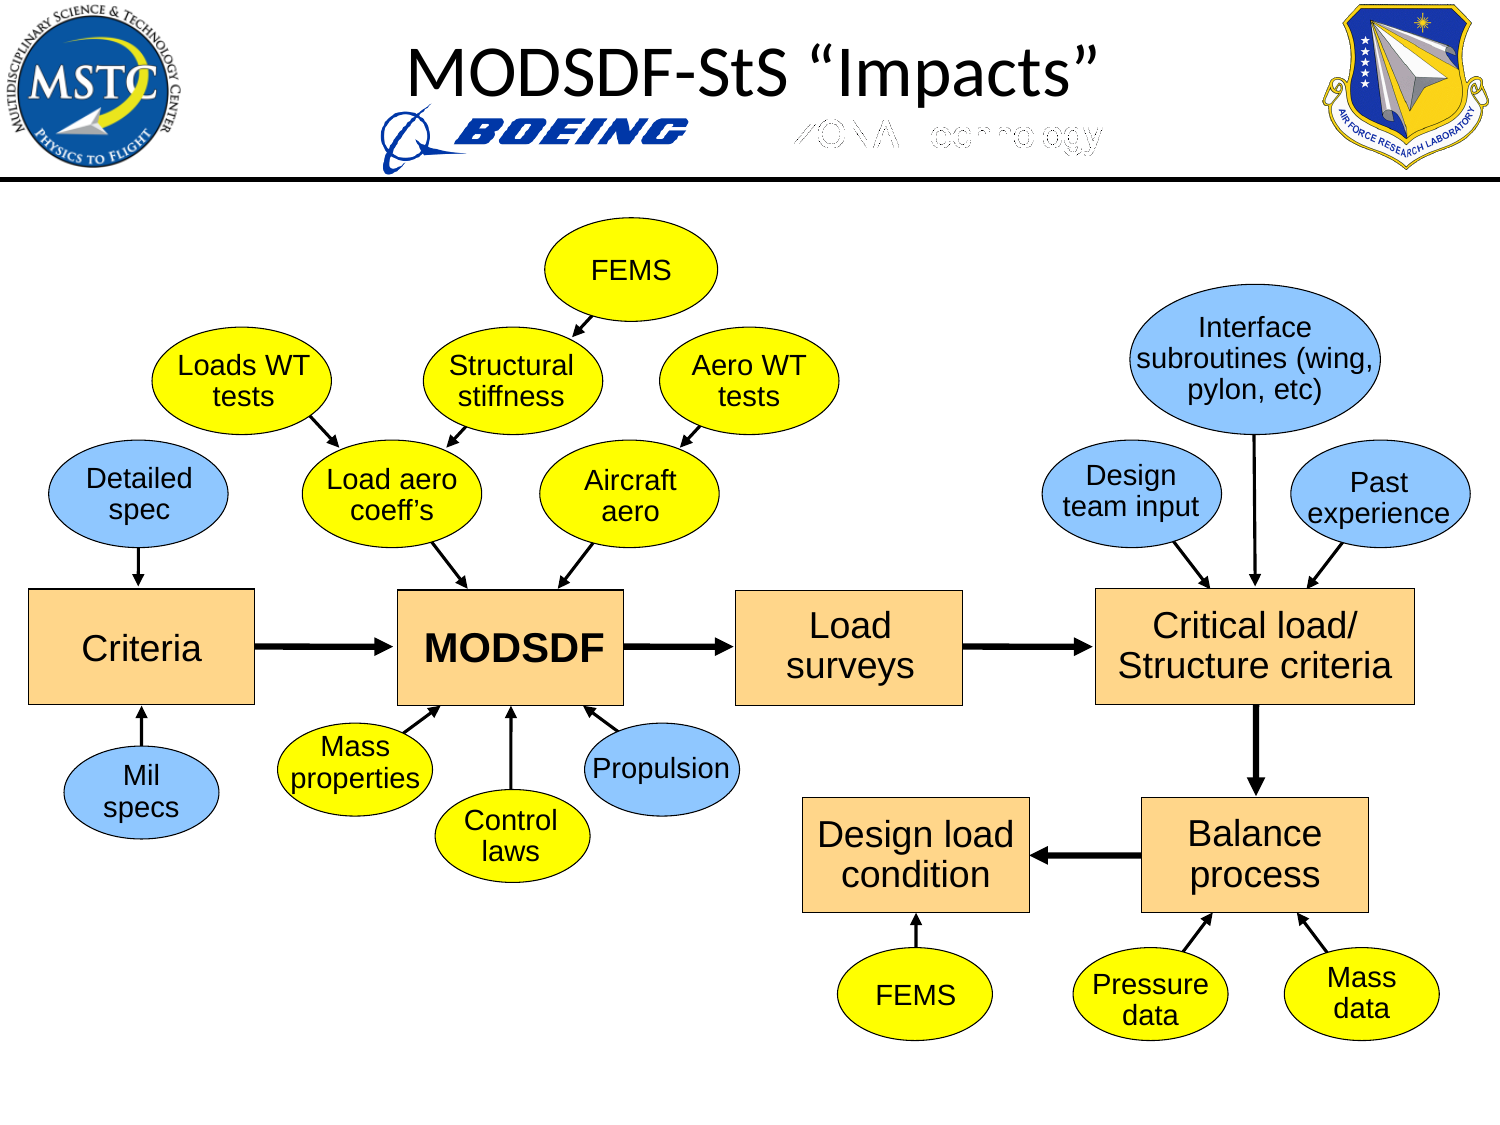

MODSDF-StS “Impacts”

FEMS

Interface
subroutines (wing,
pylon, etc)

Structural
stiffness
Loads WT
tests
Aero WT
tests

Design
team input
Detailed
spec
Load aero
coeff’s
Aircraft
aero
Past
experience

Critical load/
Structure criteria
Load
surveys
MODSDF
Criteria

Mass
properties

Propulsion
Mil
specs

Control
laws
Balance
process
Design load
condition

Mass
data
Pressure
data
FEMS